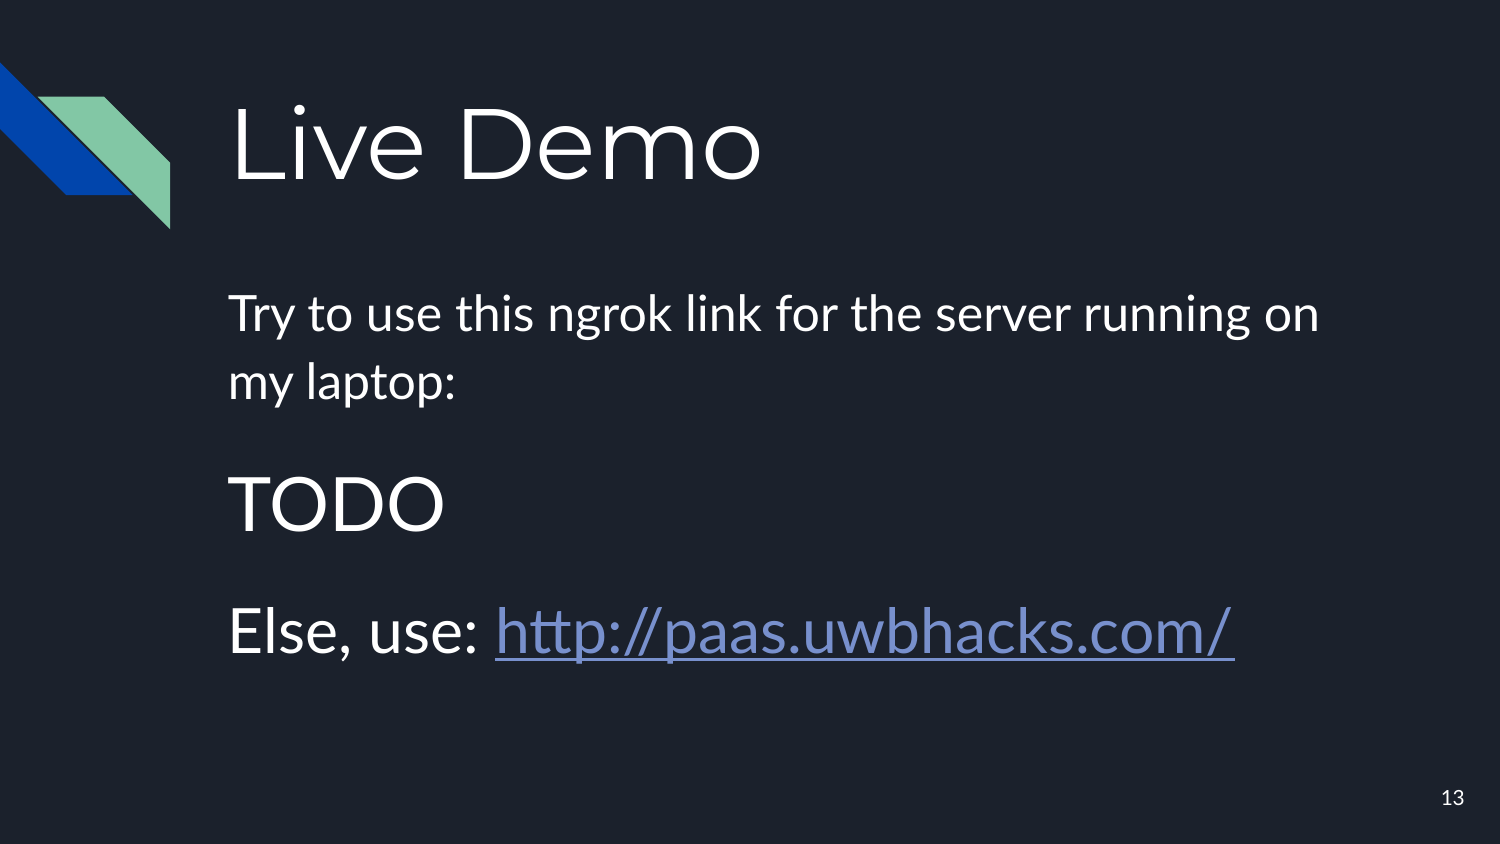

# Live Demo
Try to use this ngrok link for the server running on my laptop:
TODO
Else, use: http://paas.uwbhacks.com/

13